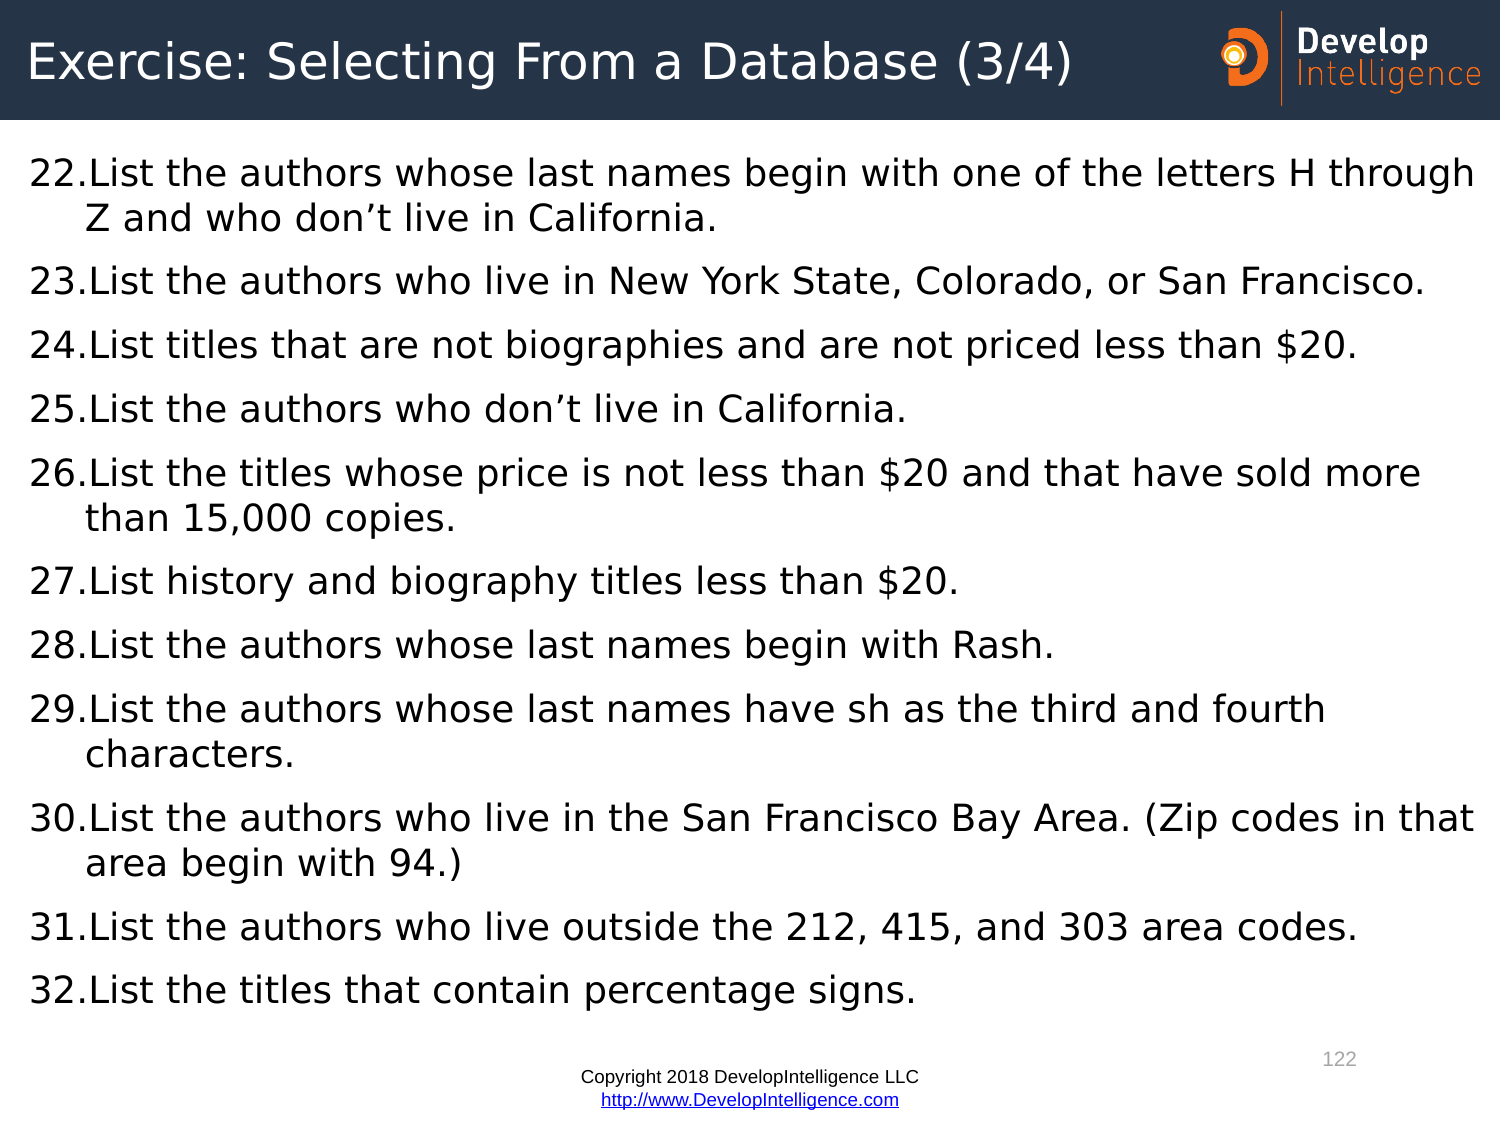

# Exercise: Selecting From a Database (3/4)
List the authors whose last names begin with one of the letters H through Z and who don’t live in California.
List the authors who live in New York State, Colorado, or San Francisco.
List titles that are not biographies and are not priced less than $20.
List the authors who don’t live in California.
List the titles whose price is not less than $20 and that have sold more than 15,000 copies.
List history and biography titles less than $20.
List the authors whose last names begin with Rash.
List the authors whose last names have sh as the third and fourth characters.
List the authors who live in the San Francisco Bay Area. (Zip codes in that area begin with 94.)
List the authors who live outside the 212, 415, and 303 area codes.
List the titles that contain percentage signs.

122